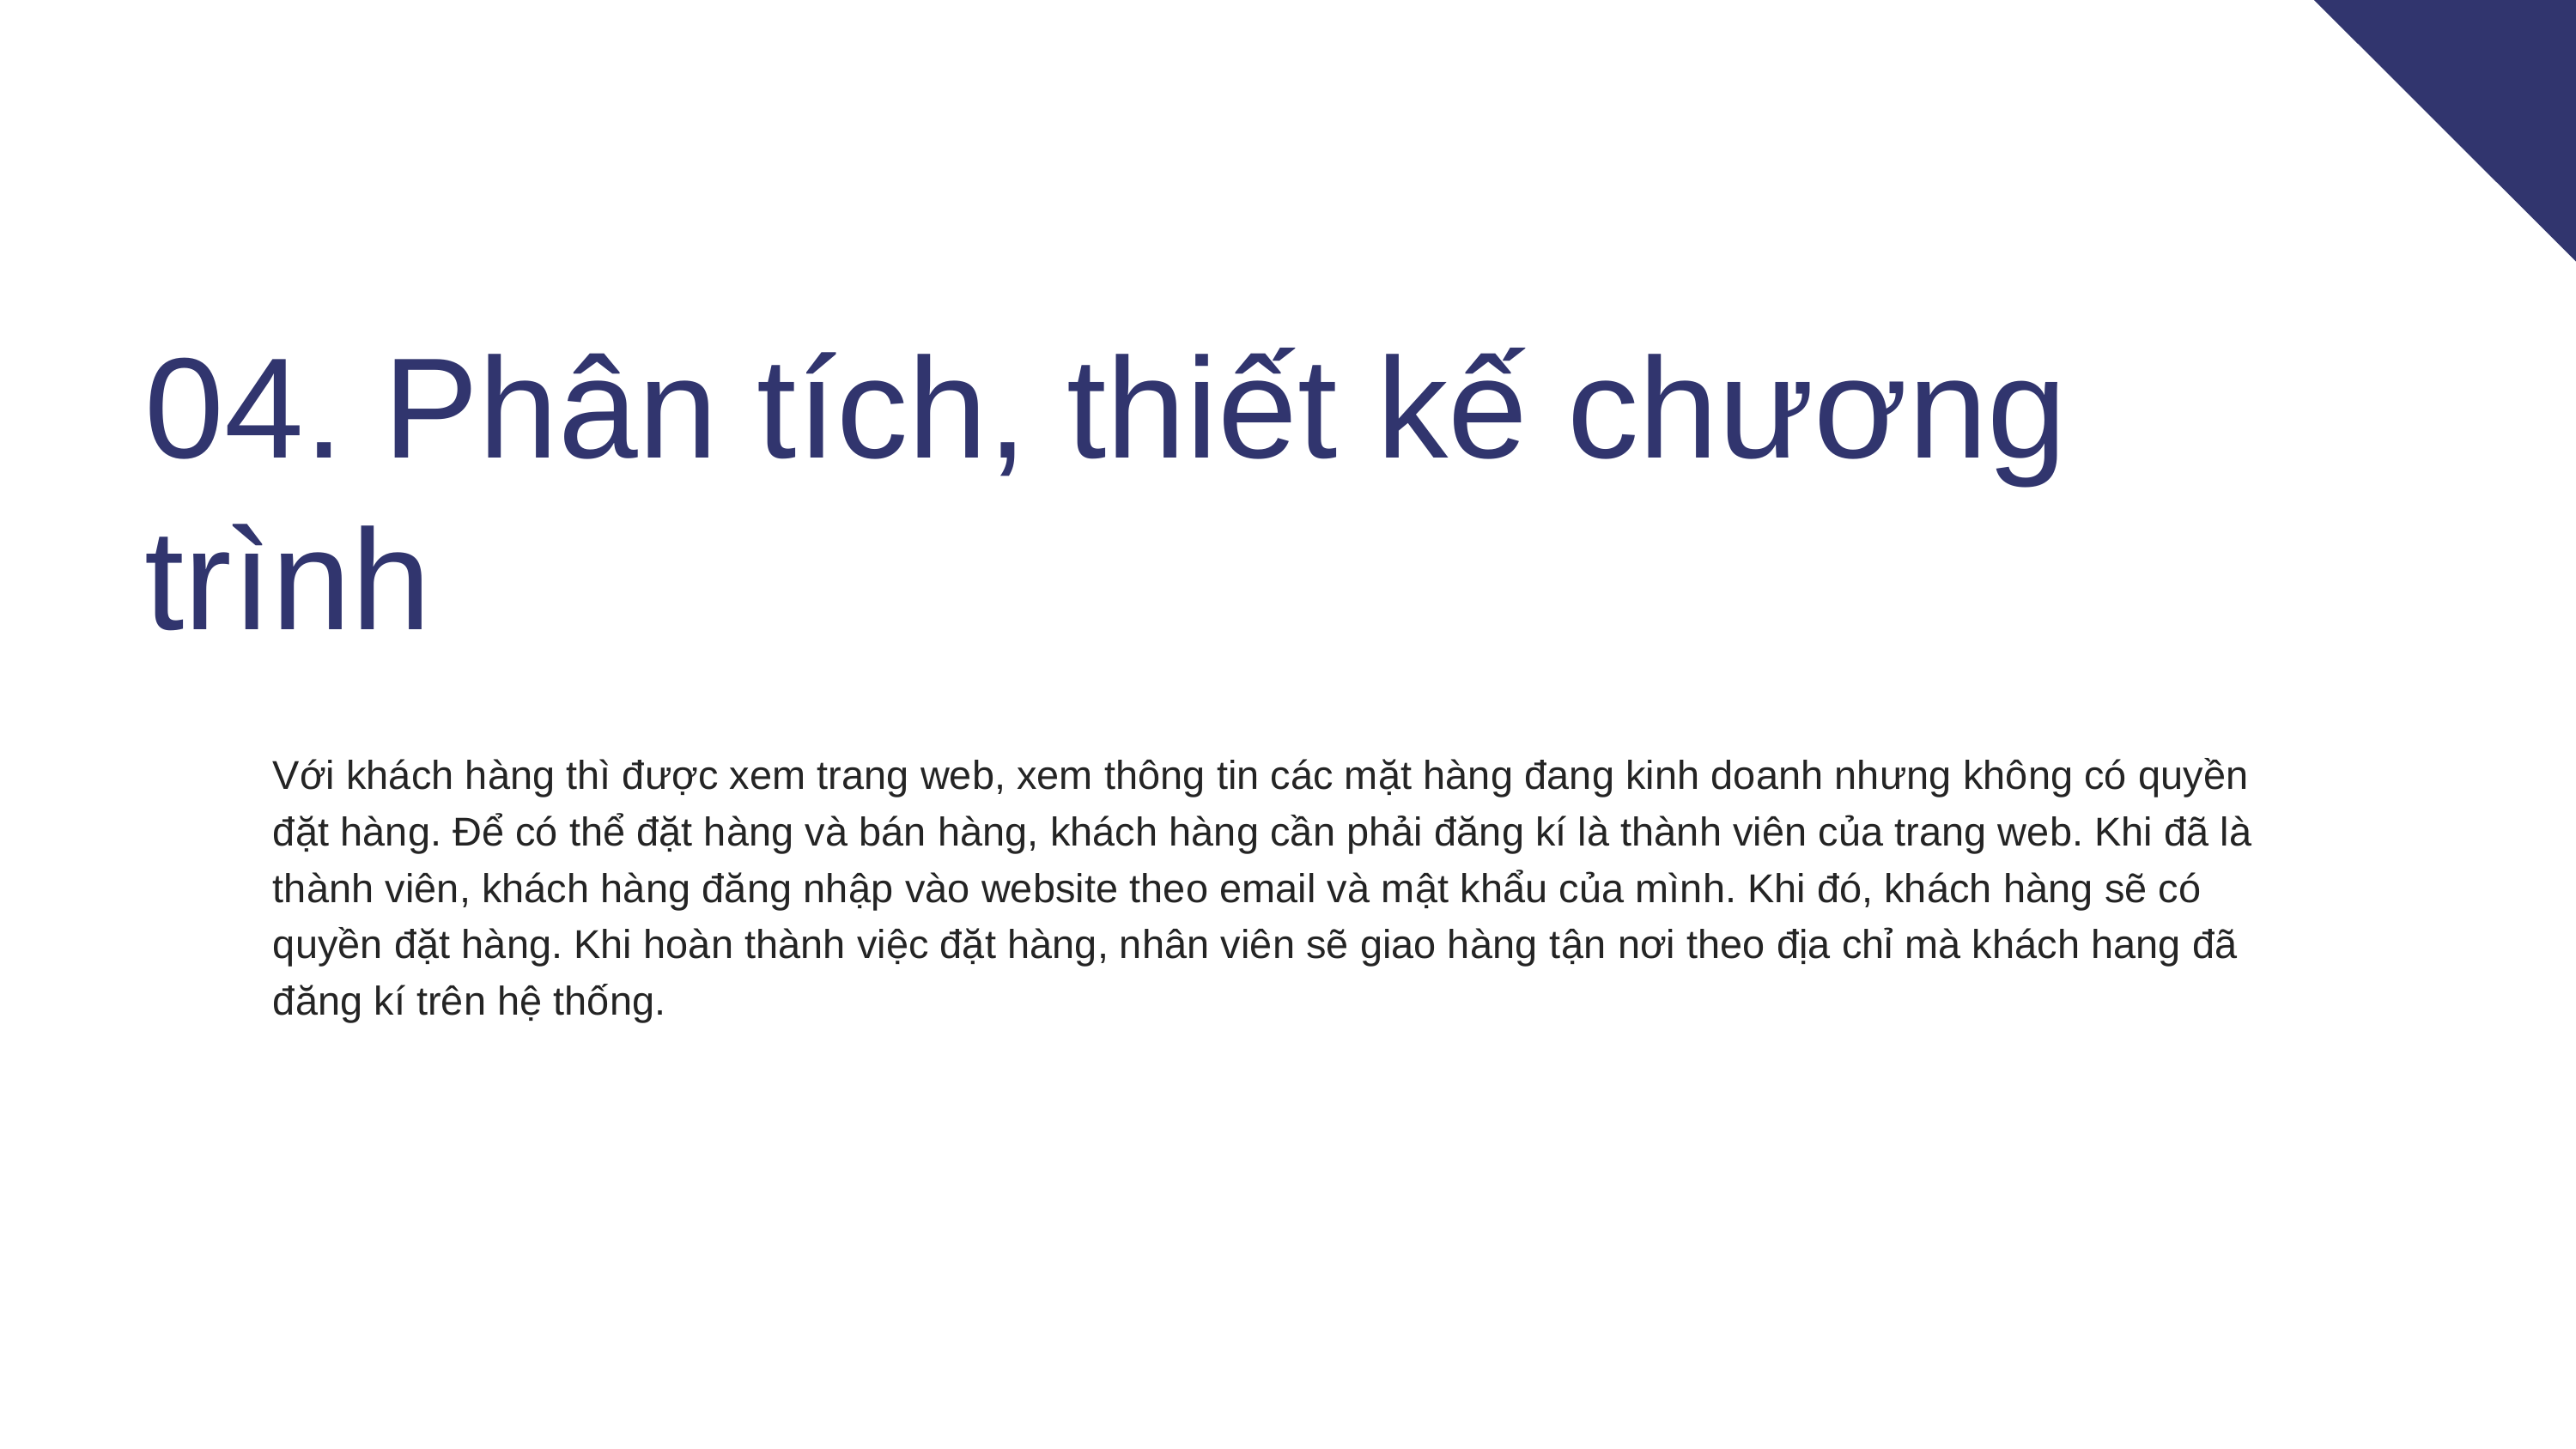

04. Phân tích, thiết kế chương trình
Với khách hàng thì được xem trang web, xem thông tin các mặt hàng đang kinh doanh nhưng không có quyền đặt hàng. Để có thể đặt hàng và bán hàng, khách hàng cần phải đăng kí là thành viên của trang web. Khi đã là thành viên, khách hàng đăng nhập vào website theo email và mật khẩu của mình. Khi đó, khách hàng sẽ có quyền đặt hàng. Khi hoàn thành việc đặt hàng, nhân viên sẽ giao hàng tận nơi theo địa chỉ mà khách hang đã đăng kí trên hệ thống.